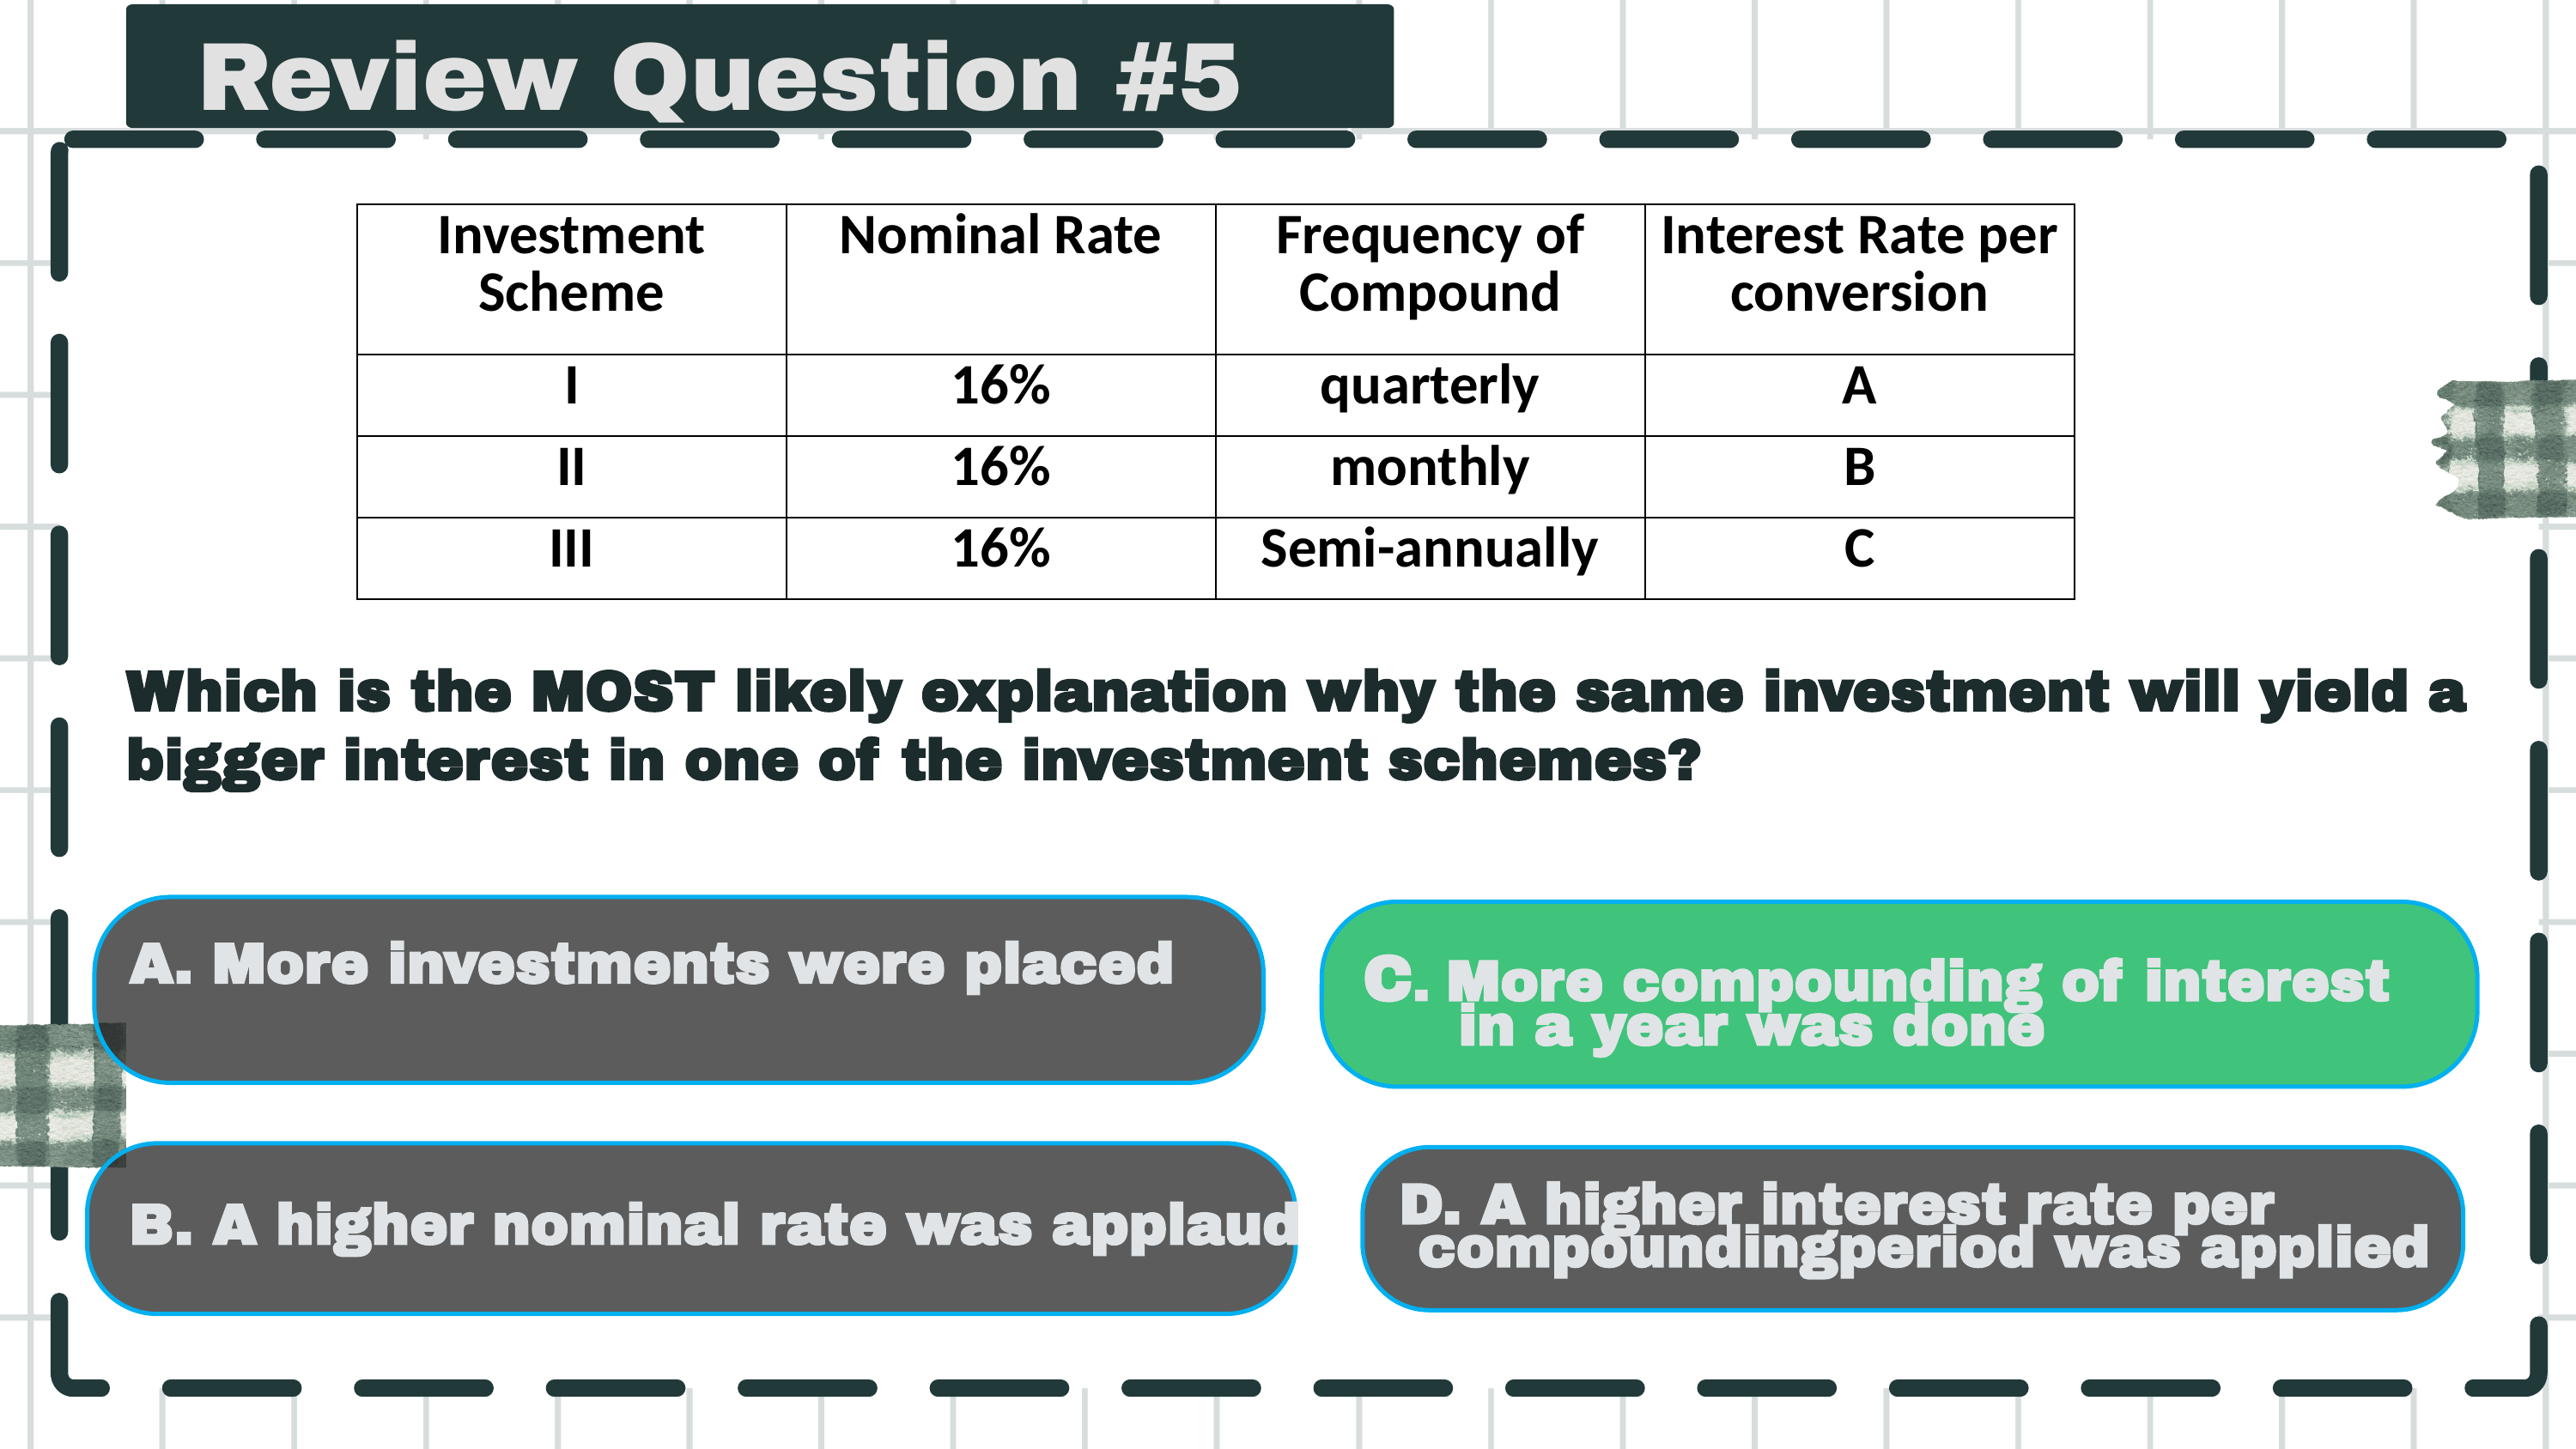

Review Question #5

Which is the MOST likely explanation why the same investment will yield a bigger interest in one of the investment schemes?

| Investment Scheme | Nominal Rate | Frequency of Compound | Interest Rate per conversion |
| --- | --- | --- | --- |
| I | 16% | quarterly | A |
| II | 16% | monthly | B |
| III | 16% | Semi-annually | C |

A. More investments were placed

C. More compounding of interest
     in a year was done

D. A higher interest rate per
 compoundingperiod was applied
B. A higher nominal rate was applaud

%